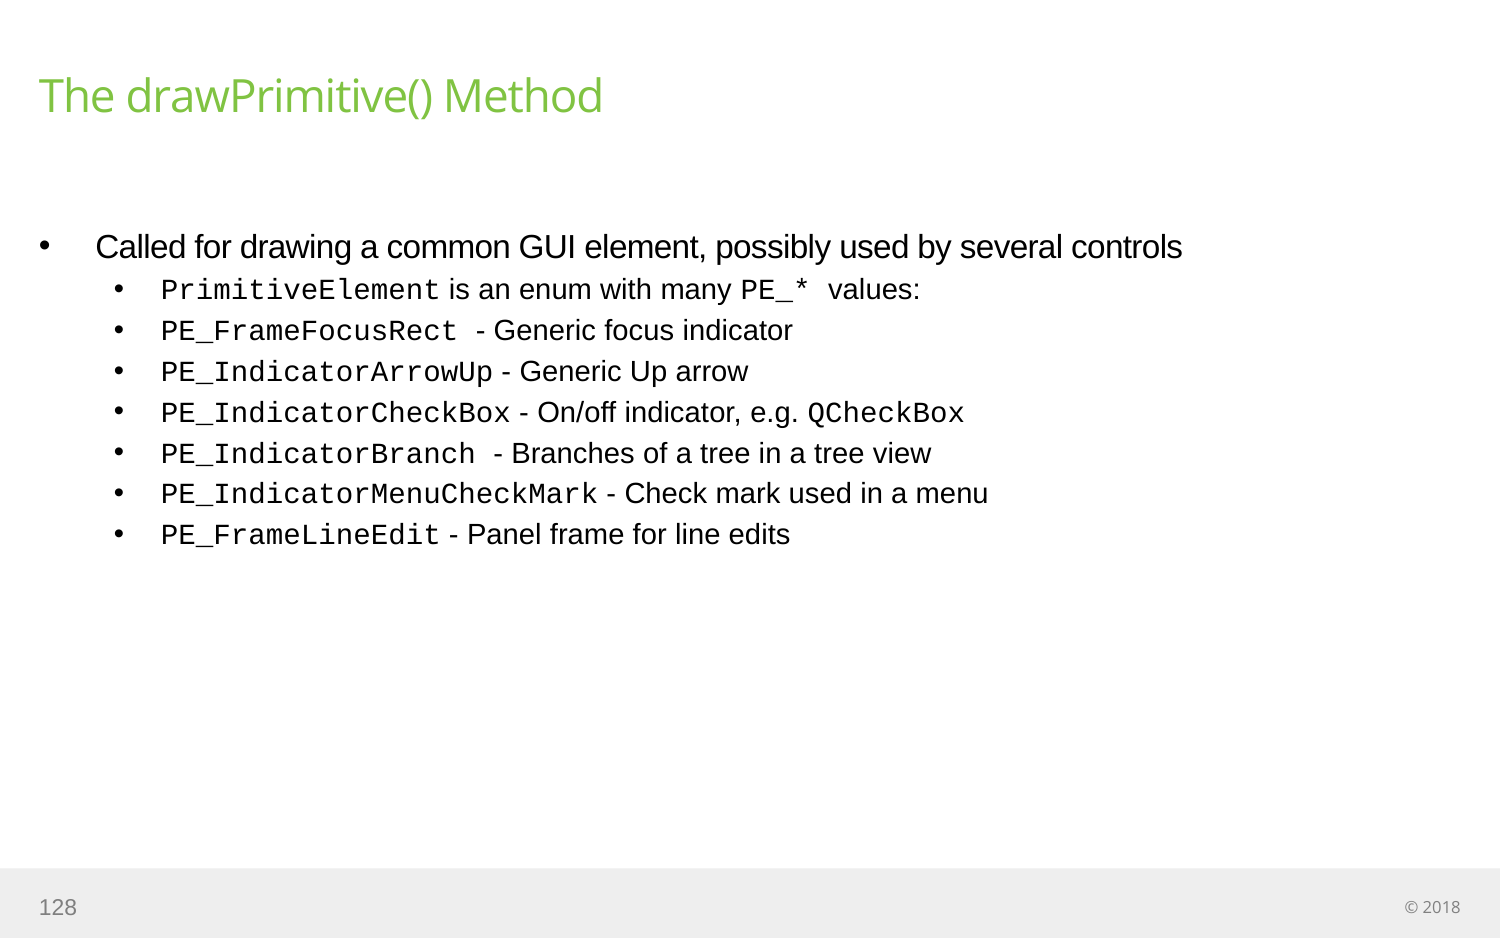

# The drawPrimitive() Method
Called for drawing a common GUI element, possibly used by several controls
PrimitiveElement is an enum with many PE_* values:
PE_FrameFocusRect - Generic focus indicator
PE_IndicatorArrowUp - Generic Up arrow
PE_IndicatorCheckBox - On/off indicator, e.g. QCheckBox
PE_IndicatorBranch - Branches of a tree in a tree view
PE_IndicatorMenuCheckMark - Check mark used in a menu
PE_FrameLineEdit - Panel frame for line edits

128
© 2018